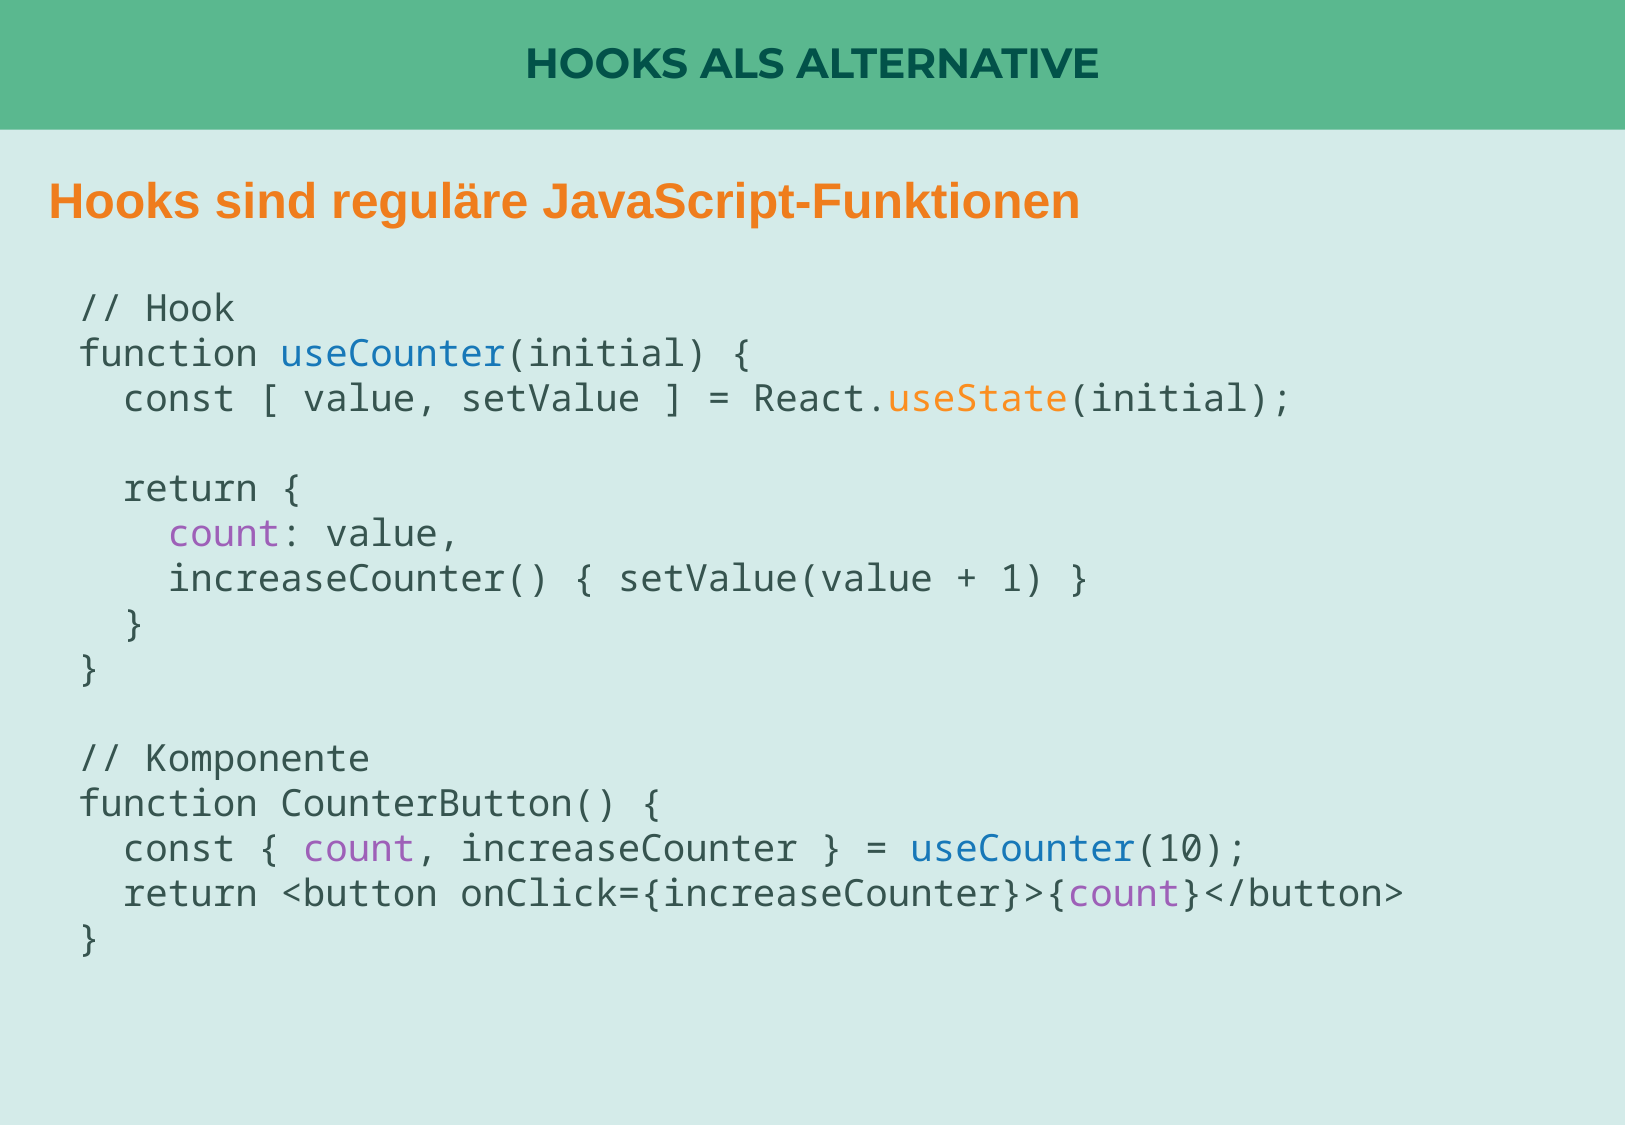

# Hooks als Alternative
Hooks sind reguläre JavaScript-Funktionen
// Hook
function useCounter(initial) {
  const [ value, setValue ] = React.useState(initial);

  return {
    count: value,
    increaseCounter() { setValue(value + 1) }
  }
}

// Komponente
function CounterButton() {
  const { count, increaseCounter } = useCounter(10);
  return <button onClick={increaseCounter}>{count}</button>
}